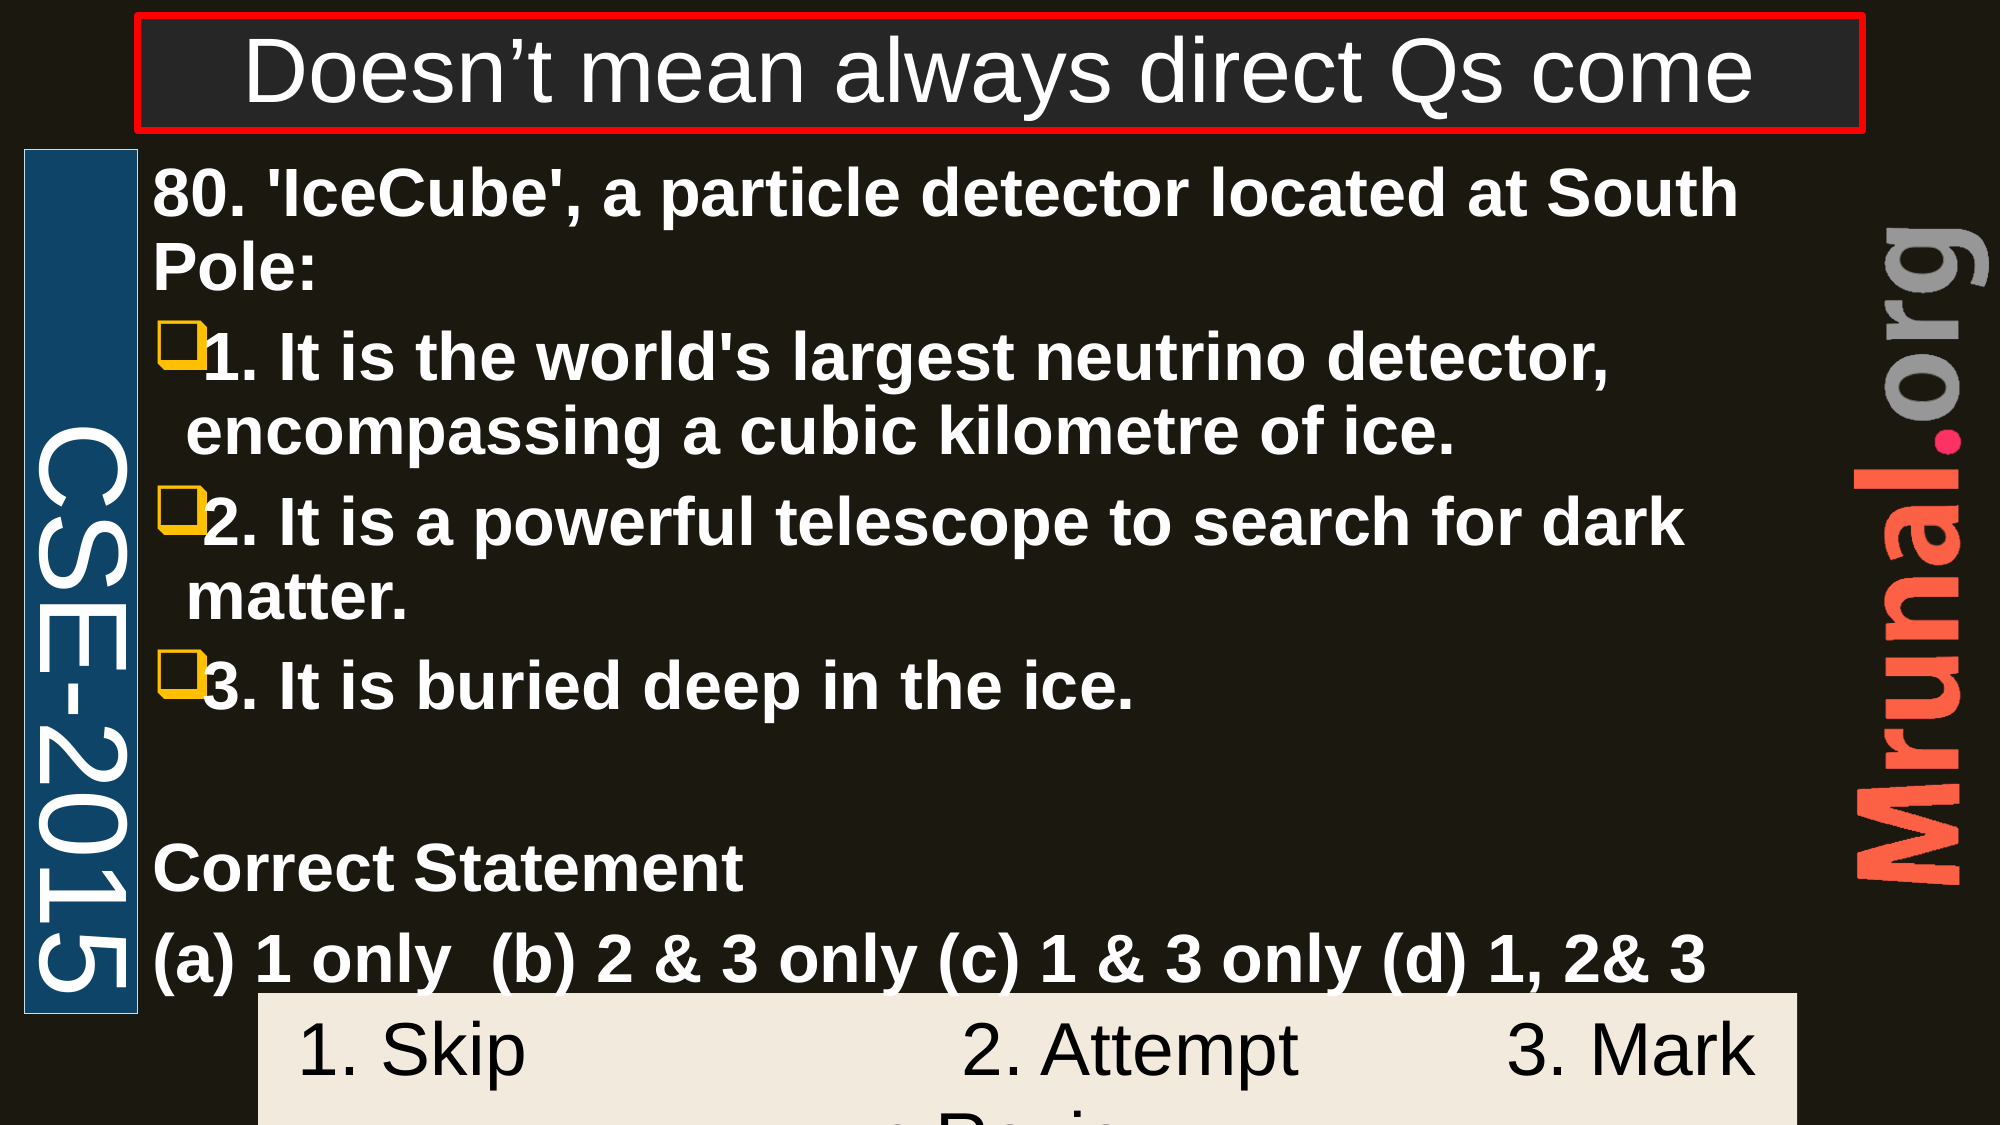

# Doesn’t mean always direct Qs come
CSE-2015
80. 'IceCube', a particle detector located at South Pole:
1. It is the world's largest neutrino detector, encompassing a cubic kilometre of ice.
2. It is a powerful telescope to search for dark matter.
3. It is buried deep in the ice.

Correct Statement
(a) 1 only  (b) 2 & 3 only (c) 1 & 3 only (d) 1, 2& 3